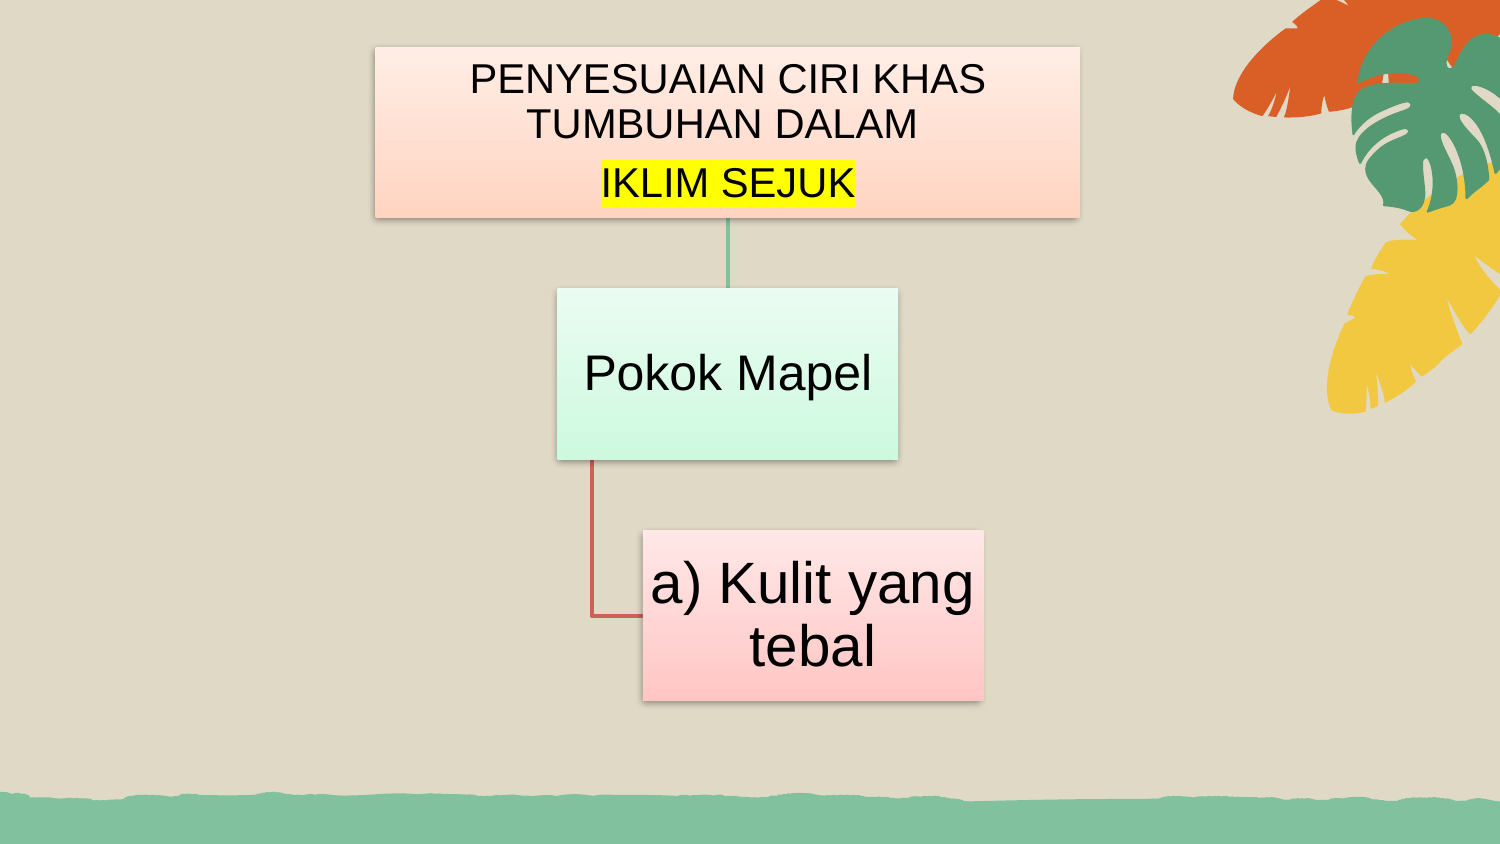

PENYESUAIAN CIRI KHAS TUMBUHAN DALAM
IKLIM SEJUK
Pokok Mapel
a) Kulit yang tebal